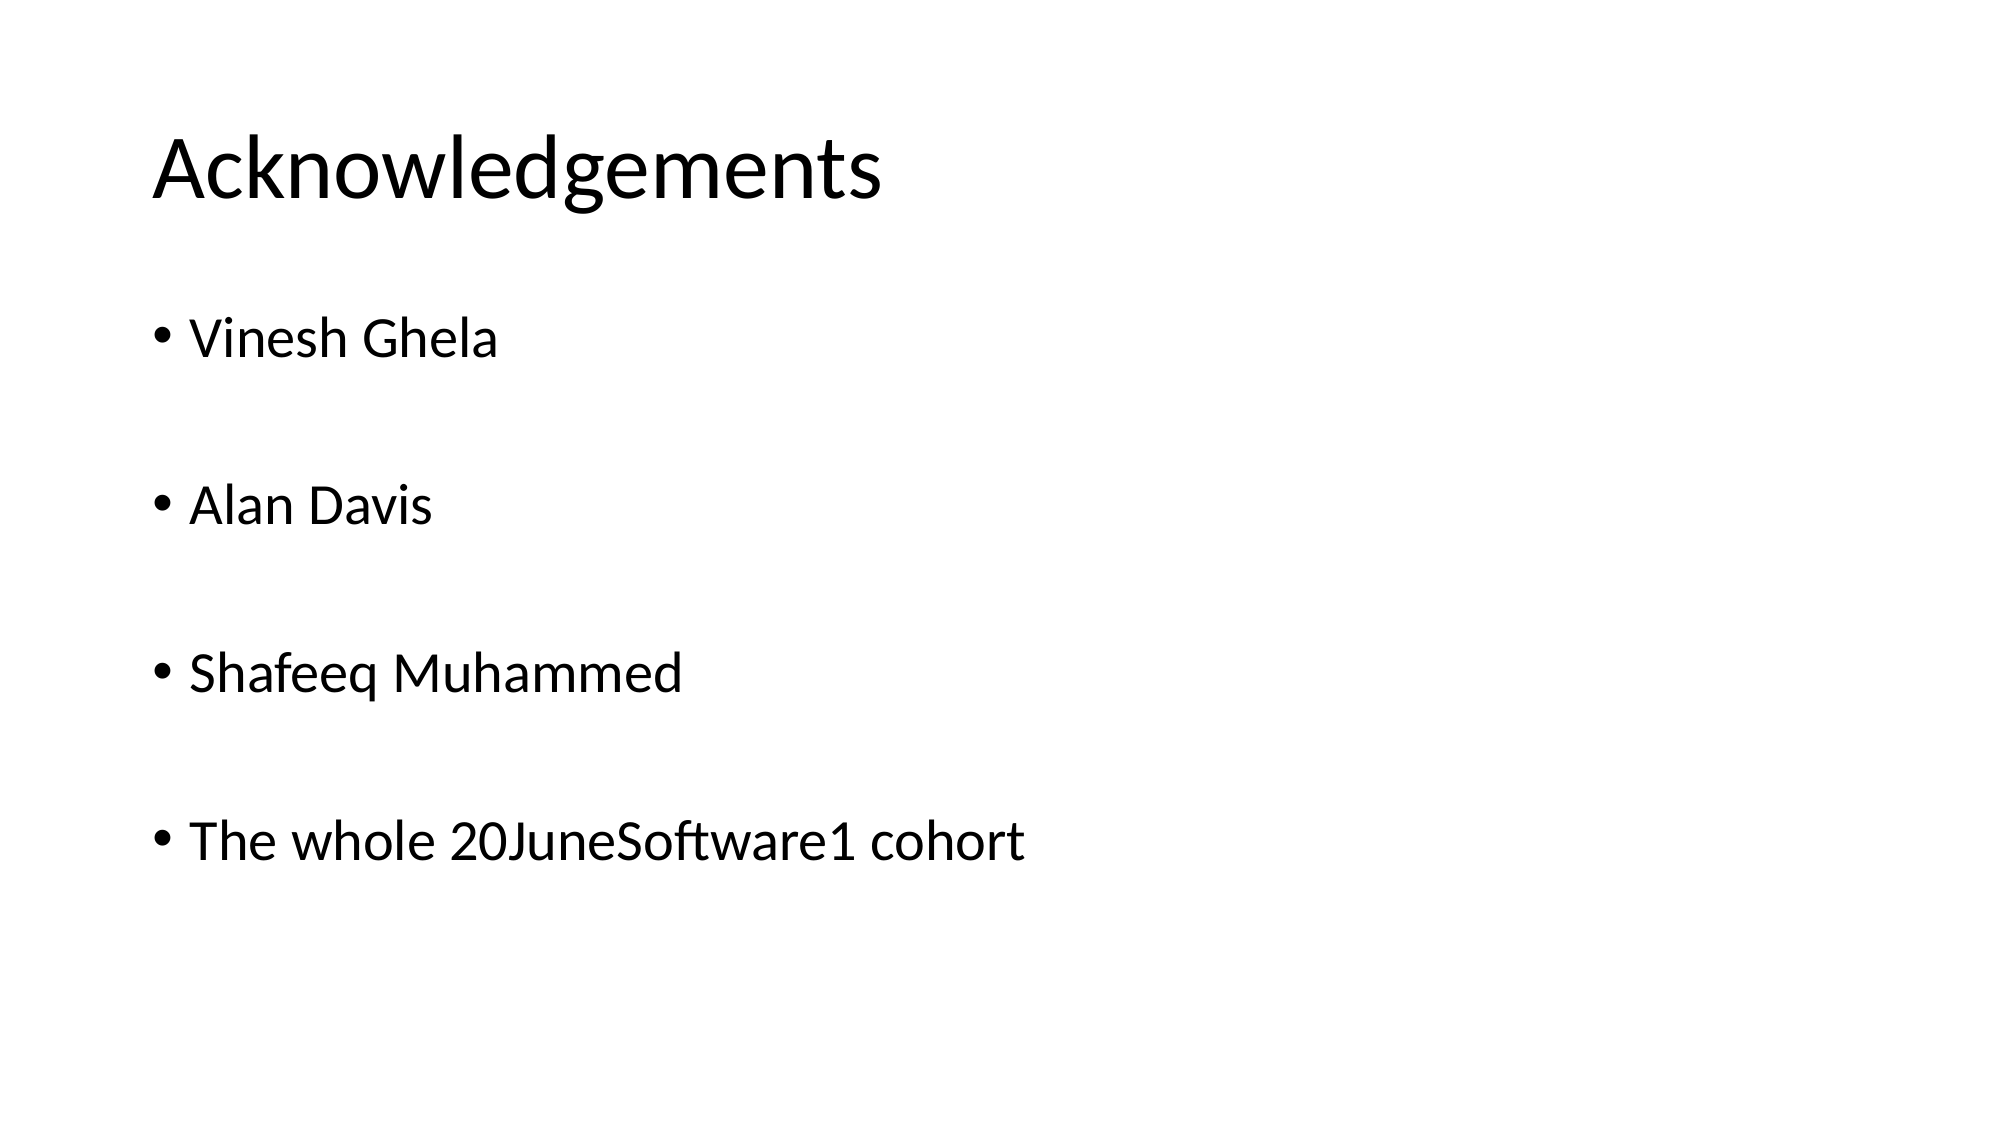

# Acknowledgements
Vinesh Ghela

Alan Davis

Shafeeq Muhammed

The whole 20JuneSoftware1 cohort